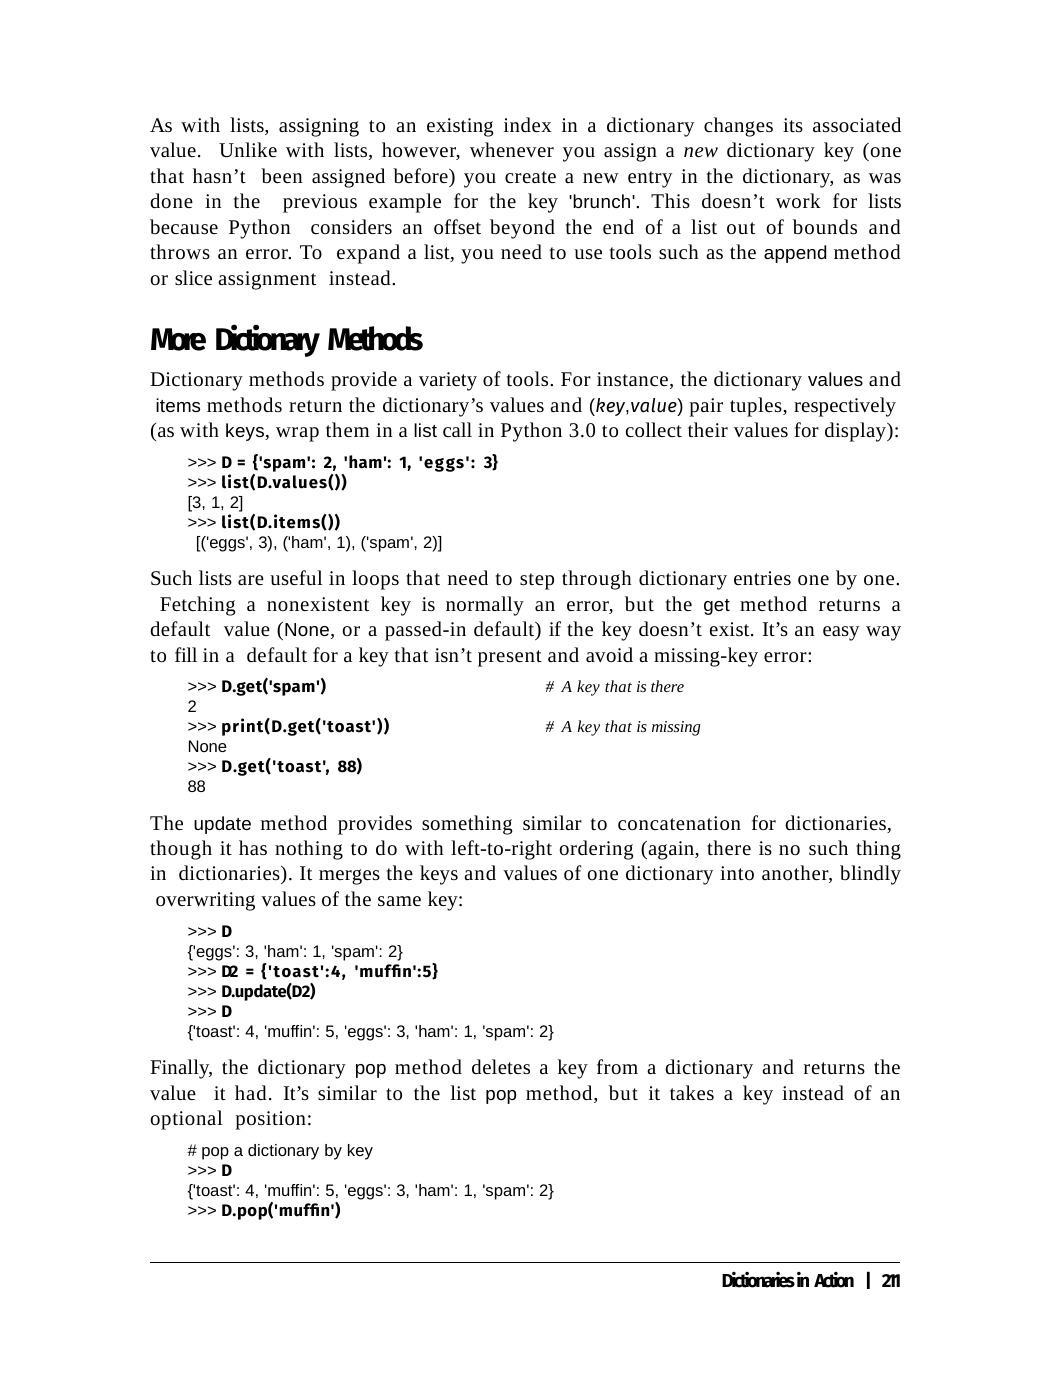

As with lists, assigning to an existing index in a dictionary changes its associated value.  Unlike with lists, however, whenever you assign a new dictionary key (one that hasn’t  been assigned before) you create a new entry in the dictionary, as was done in the  previous example for the key 'brunch'. This doesn’t work for lists because Python  considers an offset beyond the end of a list out of bounds and throws an error. To  expand a list, you need to use tools such as the append method or slice assignment  instead.

More Dictionary Methods
Dictionary methods provide a variety of tools. For instance, the dictionary values and  items methods return the dictionary’s values and (key,value) pair tuples, respectively  (as with keys, wrap them in a list call in Python 3.0 to collect their values for display):
>>> D = {'spam': 2, 'ham': 1, 'eggs': 3}
>>> list(D.values())
[3, 1, 2]
>>> list(D.items())
[('eggs', 3), ('ham', 1), ('spam', 2)]
Such lists are useful in loops that need to step through dictionary entries one by one.  Fetching a nonexistent key is normally an error, but the get method returns a default  value (None, or a passed-in default) if the key doesn’t exist. It’s an easy way to fill in a  default for a key that isn’t present and avoid a missing-key error:
>>> D.get('spam')
2
>>> print(D.get('toast'))
None
>>> D.get('toast', 88)
88
# A key that is there
# A key that is missing
The update method provides something similar to concatenation for dictionaries,  though it has nothing to do with left-to-right ordering (again, there is no such thing in  dictionaries). It merges the keys and values of one dictionary into another, blindly  overwriting values of the same key:
>>> D
{'eggs': 3, 'ham': 1, 'spam': 2}
>>> D2 = {'toast':4, 'muffin':5}
>>> D.update(D2)
>>> D
{'toast': 4, 'muffin': 5, 'eggs': 3, 'ham': 1, 'spam': 2}
Finally, the dictionary pop method deletes a key from a dictionary and returns the value  it had. It’s similar to the list pop method, but it takes a key instead of an optional  position:
# pop a dictionary by key
>>> D
{'toast': 4, 'muffin': 5, 'eggs': 3, 'ham': 1, 'spam': 2}
>>> D.pop('muffin')

Dictionaries in Action  |  211